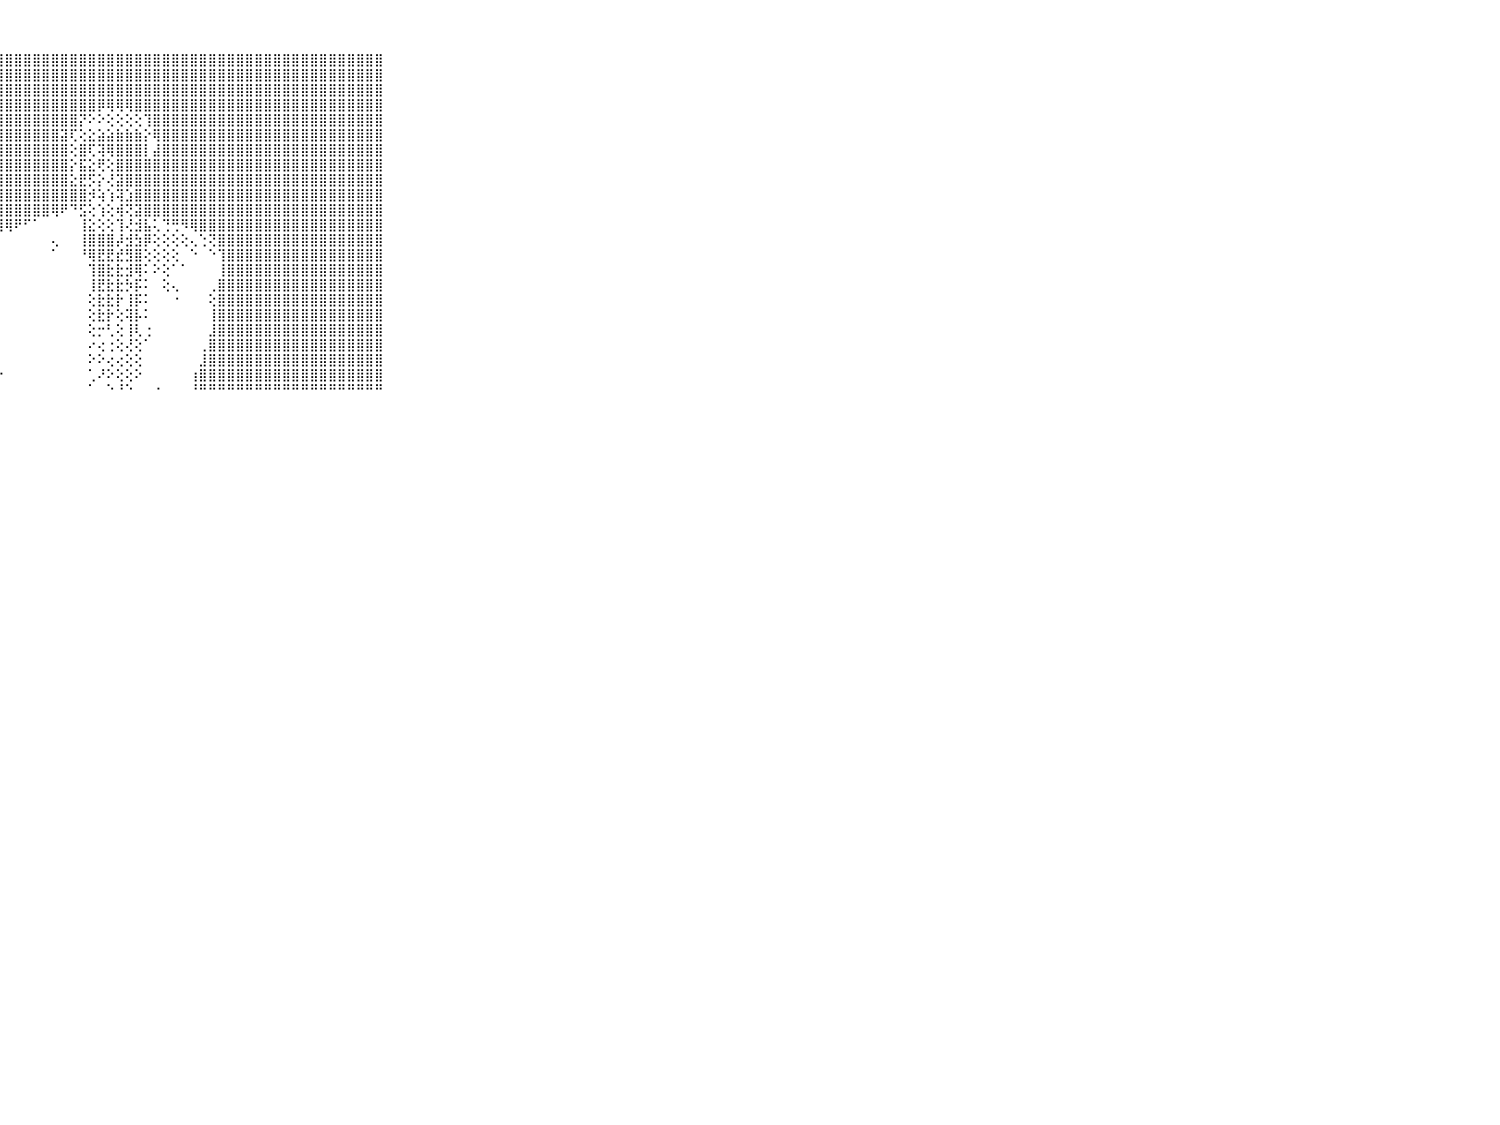

⠀⠀⠀⠀⠀⠀⠀⠀⠀⠀⠀⣿⣿⣿⣿⣿⣿⣿⣿⣿⣿⣿⣿⣿⣿⣿⣿⣿⣿⣿⣿⣿⣿⣿⣿⣿⣿⣿⣿⣿⣿⣿⣿⣿⣿⣿⣿⣿⣿⣿⣿⣿⣿⣿⣿⣿⣿⣿⣿⣿⣿⣿⣿⣿⣿⣿⣿⣿⣿⠀⠀⠀⠀⠀⠀⠀⠀⠀⠀⠀⠀
⠀⠀⠀⠀⠀⠀⠀⠀⠀⠀⠀⣿⣿⣿⣿⣿⣿⣿⣿⣿⣿⣿⣿⣿⣿⣿⣿⣿⣿⣿⣿⣿⣿⣿⣿⣿⣿⣿⣿⣿⣿⣿⣿⣿⣿⣿⣿⣿⣿⣿⣿⣿⣿⣿⣿⣿⣿⣿⣿⣿⣿⣿⣿⣿⣿⣿⣿⣿⣿⠀⠀⠀⠀⠀⠀⠀⠀⠀⠀⠀⠀
⠀⠀⠀⠀⠀⠀⠀⠀⠀⠀⠀⣿⣿⣿⣿⣿⣿⣿⣿⣿⣿⣿⣿⣿⣿⣿⣿⣿⣿⣿⣿⣿⣿⣿⣿⣿⣿⣿⣿⣿⣿⣿⣿⣿⣿⣿⣿⣿⣿⣿⣿⣿⣿⣿⣿⣿⣿⣿⣿⣿⣿⣿⣿⣿⣿⣿⣿⣿⣿⠀⠀⠀⠀⠀⠀⠀⠀⠀⠀⠀⠀
⠀⠀⠀⠀⠀⠀⠀⠀⠀⠀⠀⣿⣿⣿⣿⣿⣿⣿⣿⣿⣿⣿⣿⣿⣿⣿⣿⣿⣿⣿⣿⣿⣿⣿⣿⣿⣿⣿⡿⢿⢿⢿⣿⣿⣿⣿⣿⣿⣿⣿⣿⣿⣿⣿⣿⣿⣿⣿⣿⣿⣿⣿⣿⣿⣿⣿⣿⣿⣿⠀⠀⠀⠀⠀⠀⠀⠀⠀⠀⠀⠀
⠀⠀⠀⠀⠀⠀⠀⠀⠀⠀⠀⣿⣿⣿⣿⣿⣿⣿⣿⣿⣿⣿⣿⣿⣿⣿⣿⣿⣿⣿⣿⣿⣿⣿⣿⣿⡝⠕⠕⢕⢕⢕⢕⢹⣿⣿⣿⣿⣿⣿⣿⣿⣿⣿⣿⣿⣿⣿⣿⣿⣿⣿⣿⣿⣿⣿⣿⣿⣿⠀⠀⠀⠀⠀⠀⠀⠀⠀⠀⠀⠀
⠀⠀⠀⠀⠀⠀⠀⠀⠀⠀⠀⣿⣿⣿⣿⣿⣿⣿⣿⣿⣿⣿⣿⣿⣿⣿⣿⣿⣿⣿⣿⣿⣿⣿⣽⢏⢕⣕⣵⣵⣷⣷⣷⡕⢿⣿⣿⣿⣿⣿⣿⣿⣿⣿⣿⣿⣿⣿⣿⣿⣿⣿⣿⣿⣿⣿⣿⣿⣿⠀⠀⠀⠀⠀⠀⠀⠀⠀⠀⠀⠀
⠀⠀⠀⠀⠀⠀⠀⠀⠀⠀⠀⣿⣿⣿⣿⣿⣿⣿⣿⣿⣿⣿⣿⣿⣿⣿⣿⣿⣿⣿⣿⣿⣿⣿⣿⢕⣿⢏⢽⢿⣿⣿⣿⡇⣼⣿⣿⣿⣿⣿⣿⣿⣿⣿⣿⣿⣿⣿⣿⣿⣿⣿⣿⣿⣿⣿⣿⣿⣿⠀⠀⠀⠀⠀⠀⠀⠀⠀⠀⠀⠀
⠀⠀⠀⠀⠀⠀⠀⠀⠀⠀⠀⣿⣿⣿⣿⣿⣿⣿⣿⣿⣿⣿⣿⣿⣿⣿⣿⣿⣿⣿⣿⣿⣿⣿⣿⡕⣯⣕⢟⢕⣿⣿⣿⣿⣿⣿⣿⣿⣿⣿⣿⣿⣿⣿⣿⣿⣿⣿⣿⣿⣿⣿⣿⣿⣿⣿⣿⣿⣿⠀⠀⠀⠀⠀⠀⠀⠀⠀⠀⠀⠀
⠀⠀⠀⠀⠀⠀⠀⠀⠀⠀⠀⣿⣿⣿⣿⣿⣿⣿⣿⣿⣿⣿⣿⣿⣿⣿⣿⣿⣿⣿⣿⣿⣿⣿⣿⣕⣟⡫⡕⢜⣽⣿⣿⣿⣿⣿⣿⣿⣿⣿⣿⣿⣿⣿⣿⣿⣿⣿⣿⣿⣿⣿⣿⣿⣿⣿⣿⣿⣿⠀⠀⠀⠀⠀⠀⠀⠀⠀⠀⠀⠀
⠀⠀⠀⠀⠀⠀⠀⠀⠀⠀⠀⣿⣿⣿⣿⣿⣿⣿⣿⣿⣿⣿⣿⣿⣿⣿⣿⣿⣿⣿⣿⣿⣿⣿⣿⣿⣿⡺⢵⢱⢽⣱⣿⣿⣿⣿⣿⣿⣿⣿⣿⣿⣿⣿⣿⣿⣿⣿⣿⣿⣿⣿⣿⣿⣿⣿⣿⣿⣿⠀⠀⠀⠀⠀⠀⠀⠀⠀⠀⠀⠀
⠀⠀⠀⠀⠀⠀⠀⠀⠀⠀⠀⣿⣿⣿⣿⣿⣿⣿⣿⣿⣿⣿⣿⣿⣿⣿⣿⣿⣿⣿⣿⣿⣿⢿⠟⠙⣫⢕⢱⢕⢾⢝⣽⣿⣿⣿⣿⣿⣿⣿⣿⣿⣿⣿⣿⣿⣿⣿⣿⣿⣿⣿⣿⣿⣿⣿⣿⣿⣿⠀⠀⠀⠀⠀⠀⠀⠀⠀⠀⠀⠀
⠀⠀⠀⠀⠀⠀⠀⠀⠀⠀⠀⣿⣿⣿⣿⣿⣿⣿⣿⣿⣿⣿⣿⣿⣿⣿⣿⣿⢿⠟⠋⠁⠀⠀⠀⠀⢸⣕⢕⢕⢹⢜⣺⣧⢅⢙⢛⠻⢿⣿⣿⣿⣿⣿⣿⣿⣿⣿⣿⣿⣿⣿⣿⣿⣿⣿⣿⣿⣿⠀⠀⠀⠀⠀⠀⠀⠀⠀⠀⠀⠀
⠀⠀⠀⠀⠀⠀⠀⠀⠀⠀⠀⣿⣿⣿⣿⣿⣿⣿⣿⣿⣿⣿⣿⣿⣿⣿⢏⠁⠀⠀⠀⠀⠀⢄⠀⠀⢸⣿⣿⣿⡼⣺⣳⡿⢕⢕⢕⢕⢄⢑⢝⣿⣿⣿⣿⣿⣿⣿⣿⣿⣿⣿⣿⣿⣿⣿⣿⣿⣿⠀⠀⠀⠀⠀⠀⠀⠀⠀⠀⠀⠀
⠀⠀⠀⠀⠀⠀⠀⠀⠀⠀⠀⣿⣿⣿⣿⣿⣿⣿⣿⣿⣿⣿⣿⣿⣿⡟⠀⠀⠀⠀⠀⠀⠀⠁⠀⠀⠘⢿⣟⣟⣞⣻⣿⢕⢕⢕⢕⠀⠑⠀⠑⢹⣿⣿⣿⣿⣿⣿⣿⣿⣿⣿⣿⣿⣿⣿⣿⣿⣿⠀⠀⠀⠀⠀⠀⠀⠀⠀⠀⠀⠀
⠀⠀⠀⠀⠀⠀⠀⠀⠀⠀⠀⣿⣿⣿⣿⣿⣿⣿⣿⣿⣿⣿⣿⣿⣿⡇⠀⠀⠀⠀⠀⠀⠀⠀⠀⠀⠀⢹⣿⣗⣗⣺⢿⠅⠕⢕⠁⠁⠀⠀⠀⢸⣿⣿⣿⣿⣿⣿⣿⣿⣿⣿⣿⣿⣿⣿⣿⣿⣿⠀⠀⠀⠀⠀⠀⠀⠀⠀⠀⠀⠀
⠀⠀⠀⠀⠀⠀⠀⠀⠀⠀⠀⣿⣿⣿⣿⣿⣿⣿⣿⣿⣿⣿⣿⣿⣿⠕⠀⠀⠀⠀⠀⠀⠀⠀⠀⠀⠀⢸⣟⣗⣗⡳⡯⠅⠀⢕⢄⠀⠀⠀⢀⣿⣿⣿⣿⣿⣿⣿⣿⣿⣿⣿⣿⣿⣿⣿⣿⣿⣿⠀⠀⠀⠀⠀⠀⠀⠀⠀⠀⠀⠀
⠀⠀⠀⠀⠀⠀⠀⠀⠀⠀⠀⣿⣿⣿⣿⣿⣿⣿⣿⣿⣿⣿⣿⣿⡟⠀⠀⠀⠀⠀⠀⠀⠀⠀⠀⠀⠀⢕⣗⣗⡗⢸⡯⠅⠀⠀⠐⠀⠀⠀⢕⣿⣿⣿⣿⣿⣿⣿⣿⣿⣿⣿⣿⣿⣿⣿⣿⣿⣿⠀⠀⠀⠀⠀⠀⠀⠀⠀⠀⠀⠀
⠀⠀⠀⠀⠀⠀⠀⠀⠀⠀⠀⣿⣿⣿⣿⣿⣿⣿⣿⣿⣿⣿⣿⡿⢕⠀⠀⠀⠀⠀⠀⠀⠀⠀⠀⠀⠀⢕⣗⡗⢕⢽⡧⠅⠀⠀⠀⠀⠀⠀⢸⣿⣿⣿⣿⣿⣿⣿⣿⣿⣿⣿⣿⣿⣿⣿⣿⣿⣿⠀⠀⠀⠀⠀⠀⠀⠀⠀⠀⠀⠀
⠀⠀⠀⠀⠀⠀⠀⠀⠀⠀⠀⣿⣿⣿⣿⣿⣿⣿⣿⣿⣿⣿⣿⡇⠁⠀⠀⠀⠀⠀⠀⠀⠀⠀⠀⠀⠀⢕⡒⢃⢕⢸⢇⢐⠀⠀⠀⠀⠀⠀⣸⣿⣿⣿⣿⣿⣿⣿⣿⣿⣿⣿⣿⣿⣿⣿⣿⣿⣿⠀⠀⠀⠀⠀⠀⠀⠀⠀⠀⠀⠀
⠀⠀⠀⠀⠀⠀⠀⠀⠀⠀⠀⣿⣿⣿⣿⣿⣿⣿⣿⣿⣿⣿⣿⠕⠀⠀⠀⠀⠀⠀⠀⠀⠀⠀⠀⠀⠀⠔⢔⢐⢕⢜⢕⠁⠀⠀⠀⠀⠀⢀⣿⣿⣿⣿⣿⣿⣿⣿⣿⣿⣿⣿⣿⣿⣿⣿⣿⣿⣿⠀⠀⠀⠀⠀⠀⠀⠀⠀⠀⠀⠀
⠀⠀⠀⠀⠀⠀⠀⠀⠀⠀⠀⣿⣿⣿⣿⣿⣿⣿⣿⣿⣿⣿⡏⠀⠀⠀⠀⠀⠀⠀⠀⠀⠀⠀⠀⠀⠀⠕⠕⢔⢔⢕⢕⠀⠀⠀⠀⠀⠀⣸⣿⣿⣿⣿⣿⣿⣿⣿⣿⣿⣿⣿⣿⣿⣿⣿⣿⣿⣿⠀⠀⠀⠀⠀⠀⠀⠀⠀⠀⠀⠀
⠀⠀⠀⠀⠀⠀⠀⠀⠀⠀⠀⣿⣿⣿⣿⣿⣿⣿⣿⣿⣿⣿⡗⠀⠀⠀⠀⠐⠀⠀⠀⠀⠀⠀⠀⠀⠀⢁⠜⠕⢕⢕⠕⠀⠀⠀⠀⠀⢰⣿⣿⣿⣿⣿⣿⣿⣿⣿⣿⣿⣿⣿⣿⣿⣿⣿⣿⣿⣿⠀⠀⠀⠀⠀⠀⠀⠀⠀⠀⠀⠀
⠀⠀⠀⠀⠀⠀⠀⠀⠀⠀⠀⠛⠛⠛⠛⠛⠛⠛⠛⠛⠛⠛⠃⠀⠀⠀⠀⠀⠀⠀⠀⠀⠀⠀⠀⠀⠀⠁⠀⠑⠘⠑⠀⠀⠐⠀⠀⠀⠘⠛⠛⠛⠛⠛⠛⠛⠛⠛⠛⠛⠛⠛⠛⠛⠛⠛⠛⠛⠛⠀⠀⠀⠀⠀⠀⠀⠀⠀⠀⠀⠀